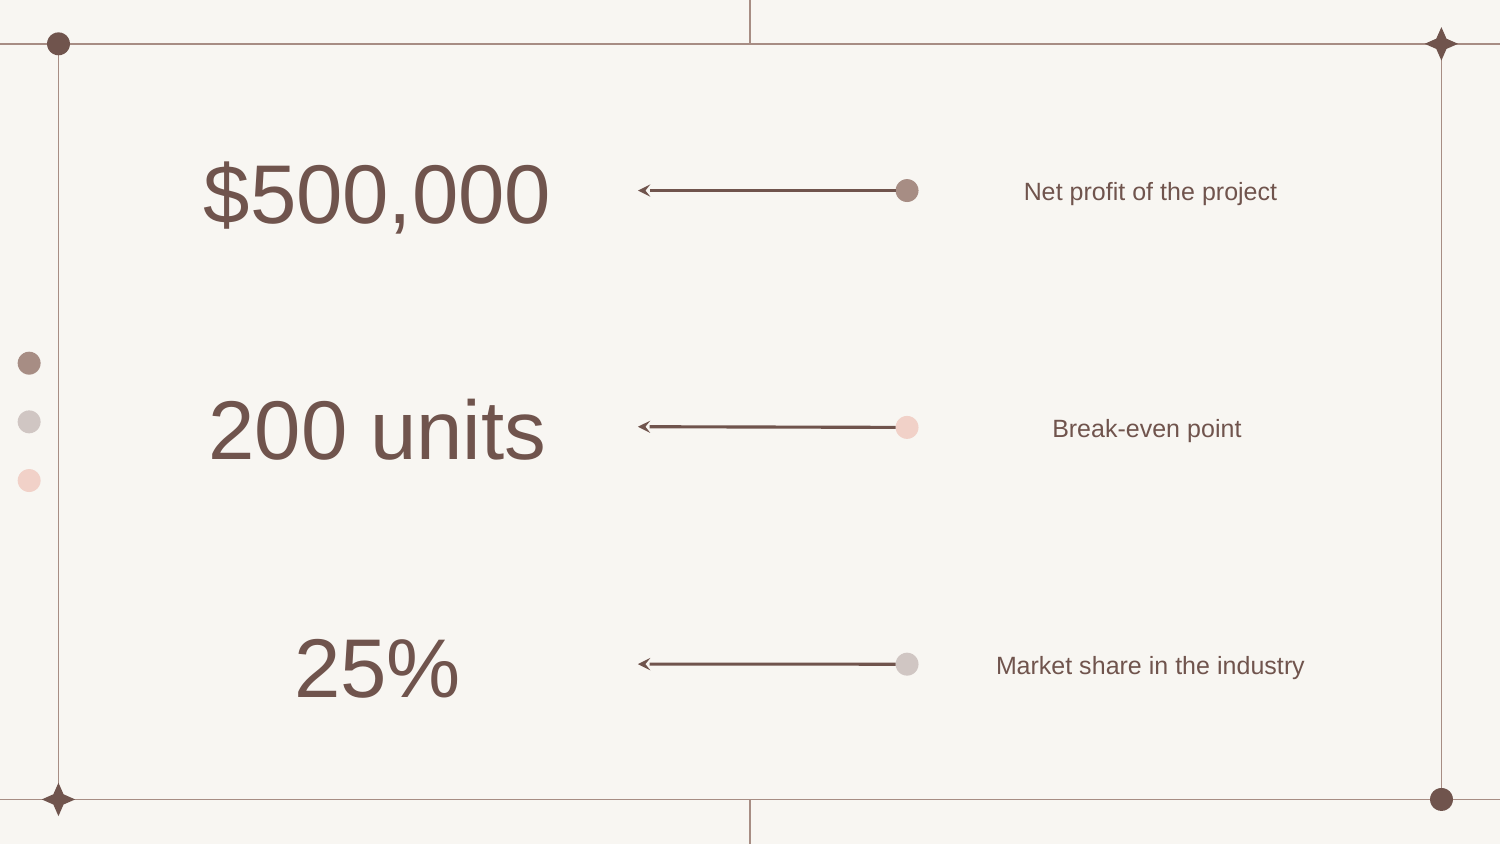

$500,000
Net profit of the project

# 200 units
Break-even point

25%
Market share in the industry